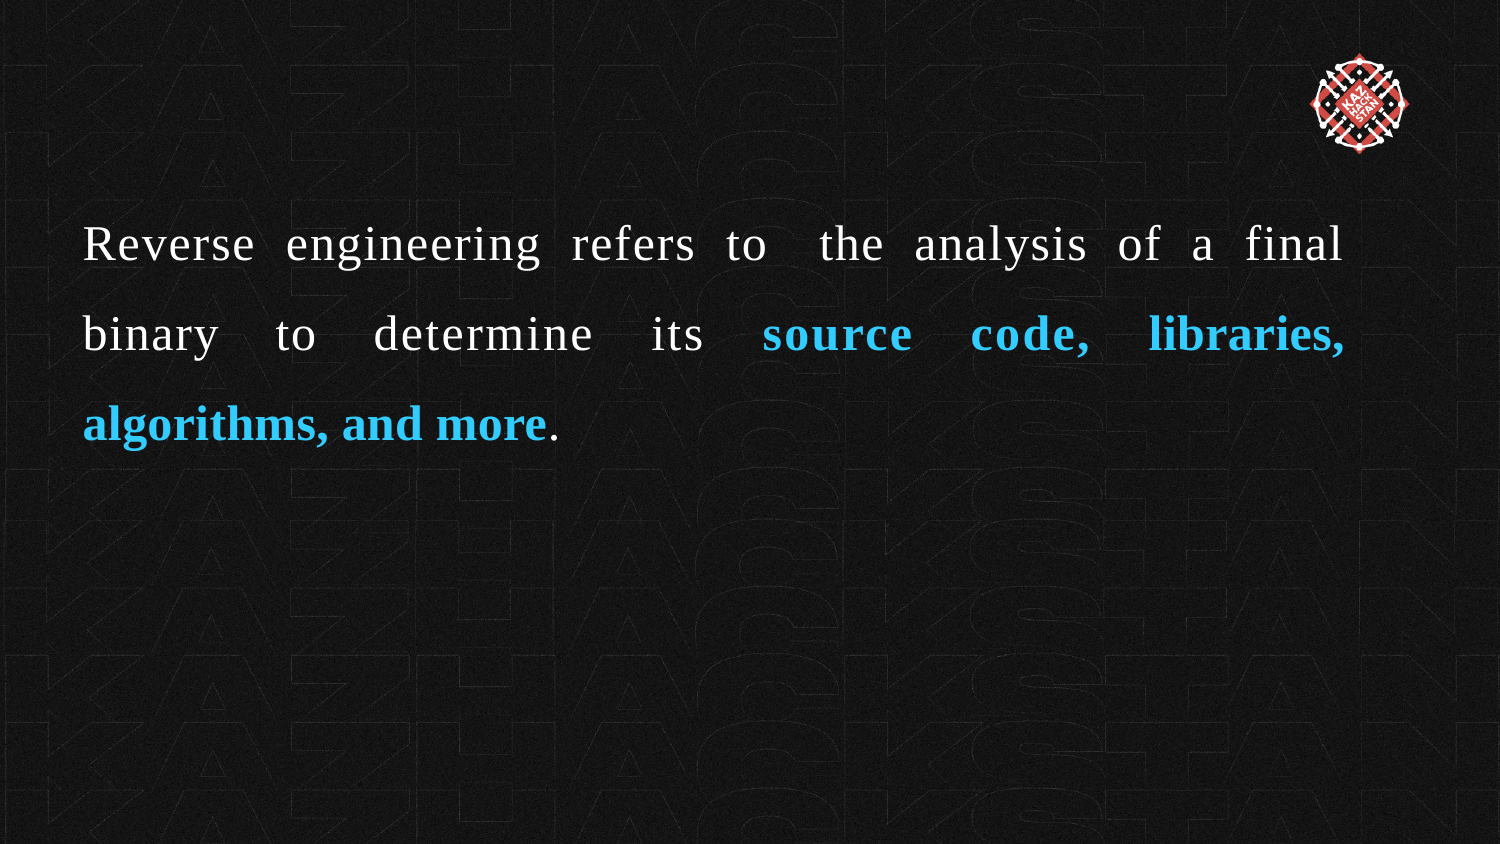

Reverse engineering refers to  the analysis of a final binary to determine its source code, libraries, algorithms, and more.